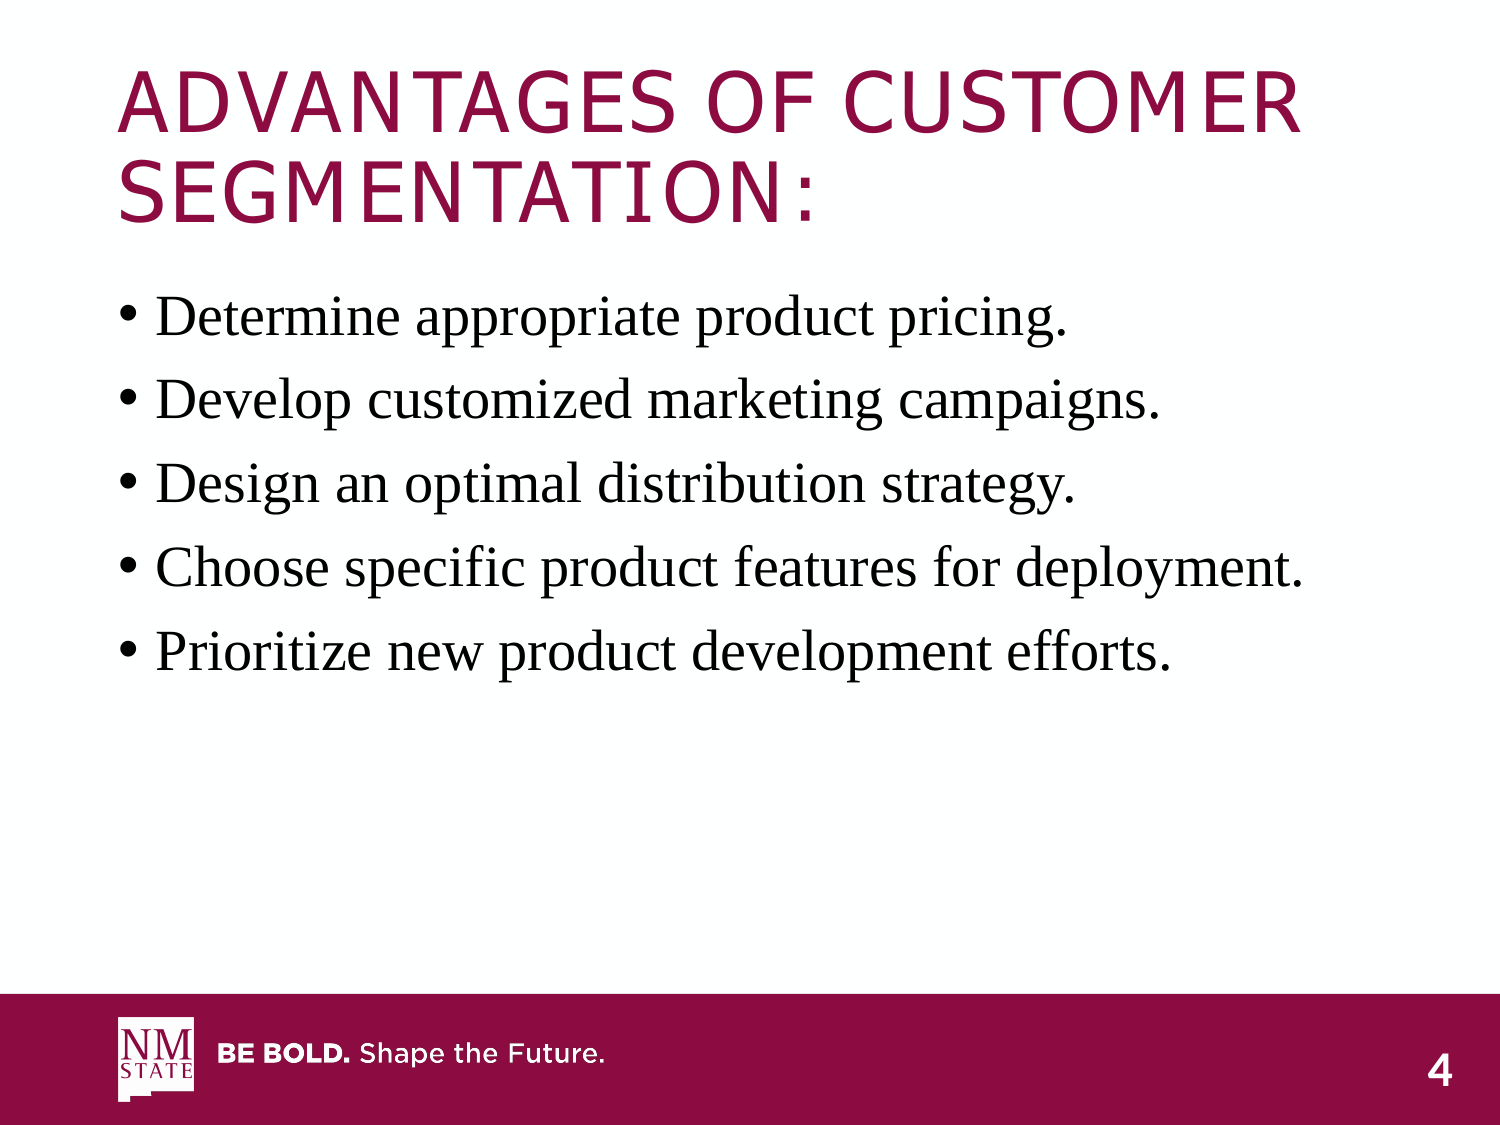

# ADVANTAGES OF CUSTOMER SEGMENTATION:
Determine appropriate product pricing.
Develop customized marketing campaigns.
Design an optimal distribution strategy.
Choose specific product features for deployment.
Prioritize new product development efforts.

4